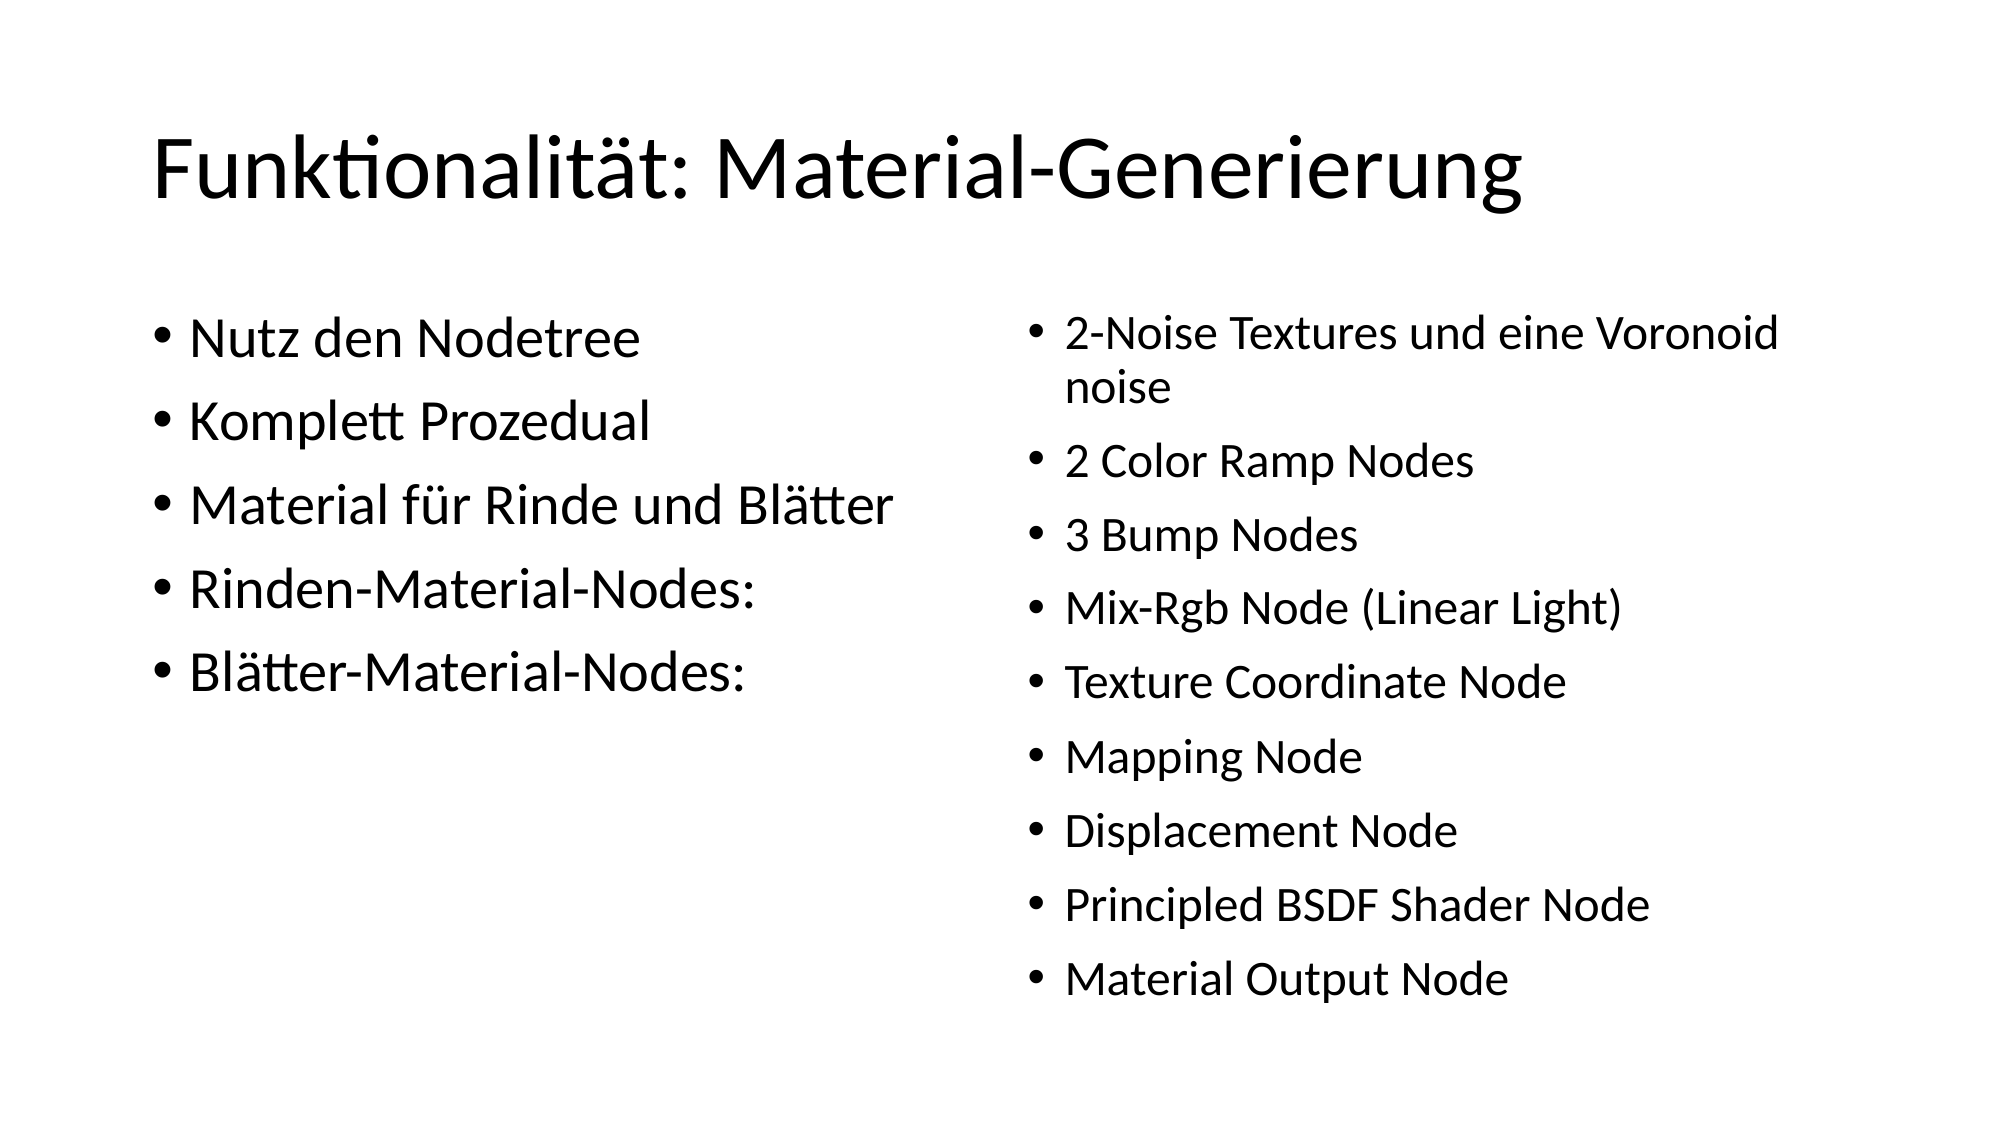

# Funktionalität: Material-Generierung
Nutz den Nodetree
Komplett Prozedual
Material für Rinde und Blätter
Rinden-Material-Nodes:
Blätter-Material-Nodes:

2-Noise Textures und eine Voronoid noise
2 Color Ramp Nodes
3 Bump Nodes
Mix-Rgb Node (Linear Light)
Texture Coordinate Node
Mapping Node
Displacement Node
Principled BSDF Shader Node
Material Output Node